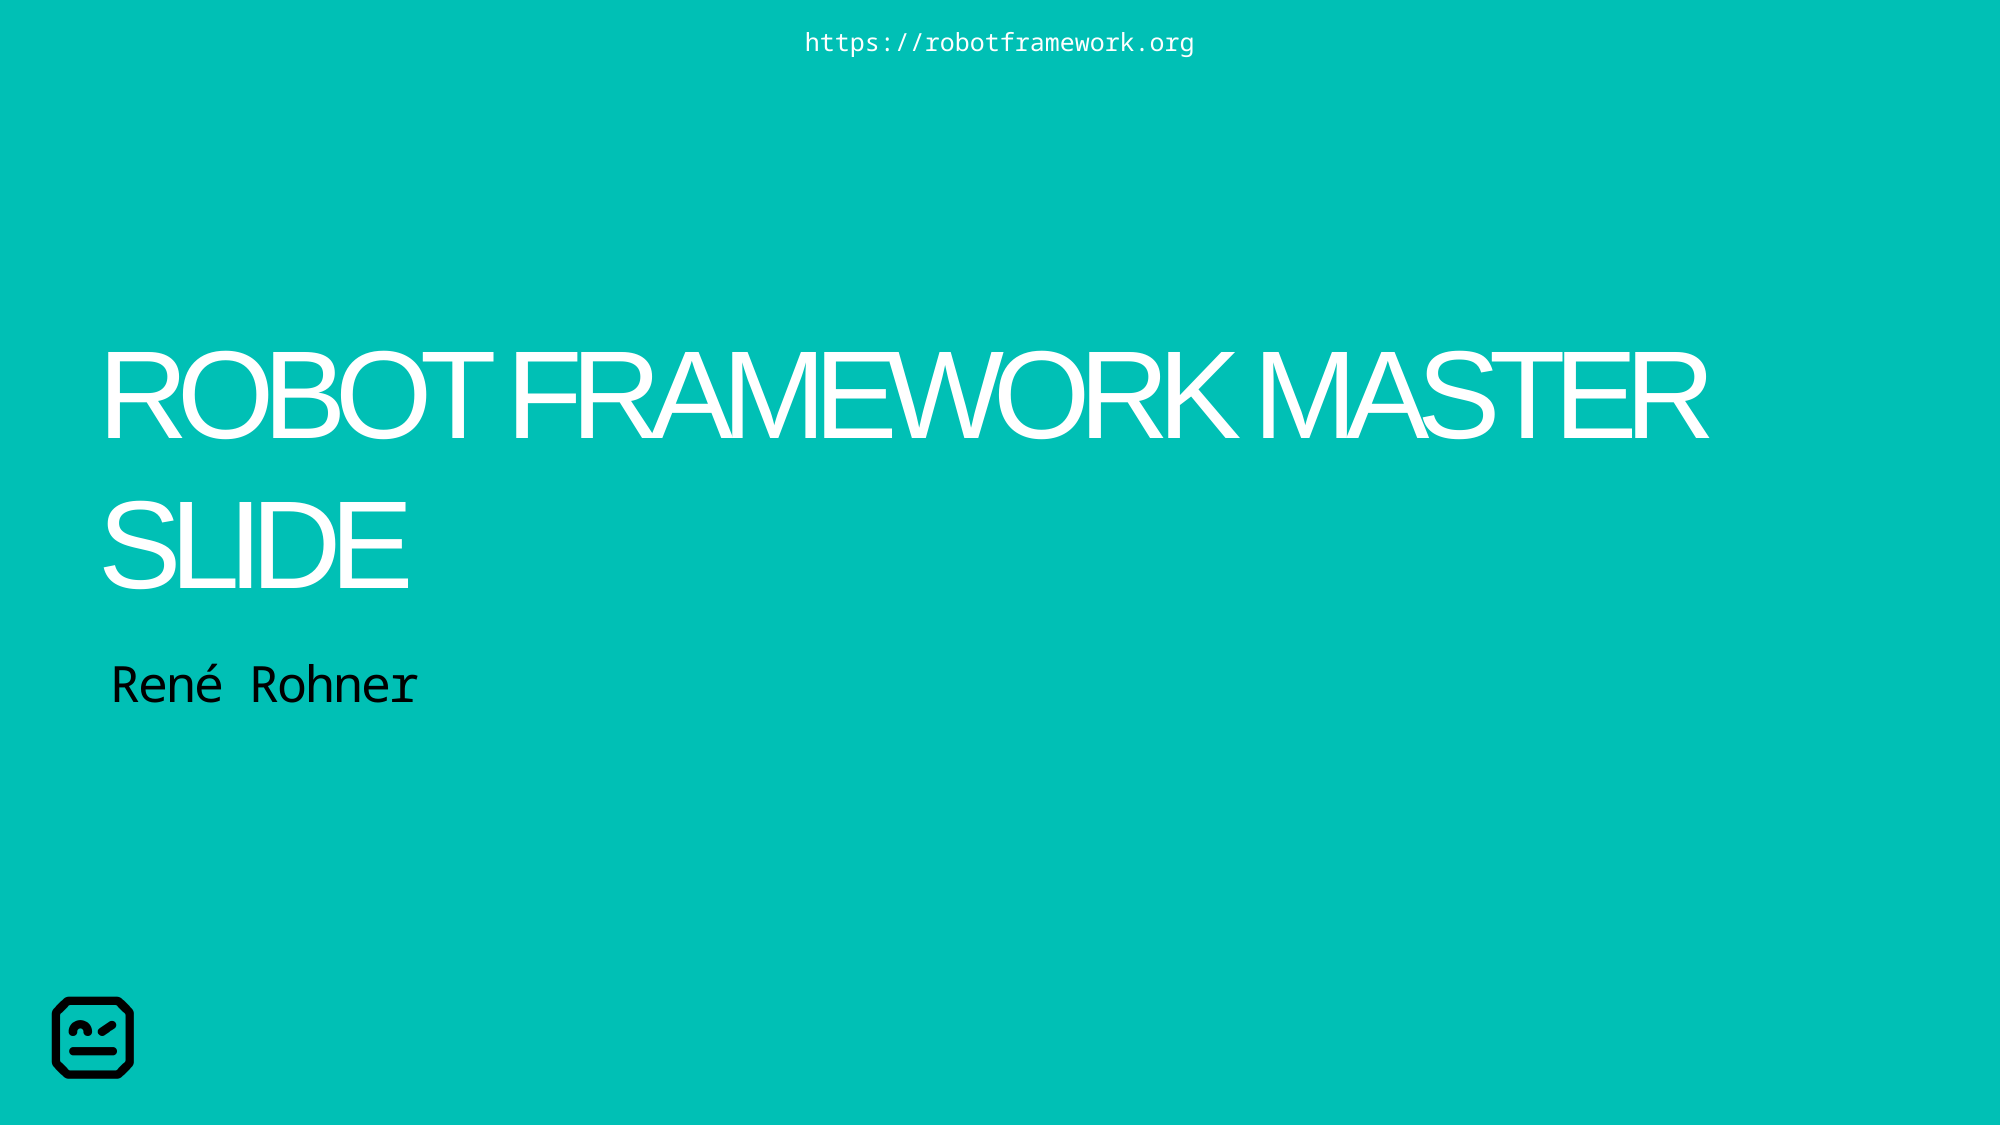

https://robotframework.org
22-May-19
2
# Robot Framework Master slide
René Rohner